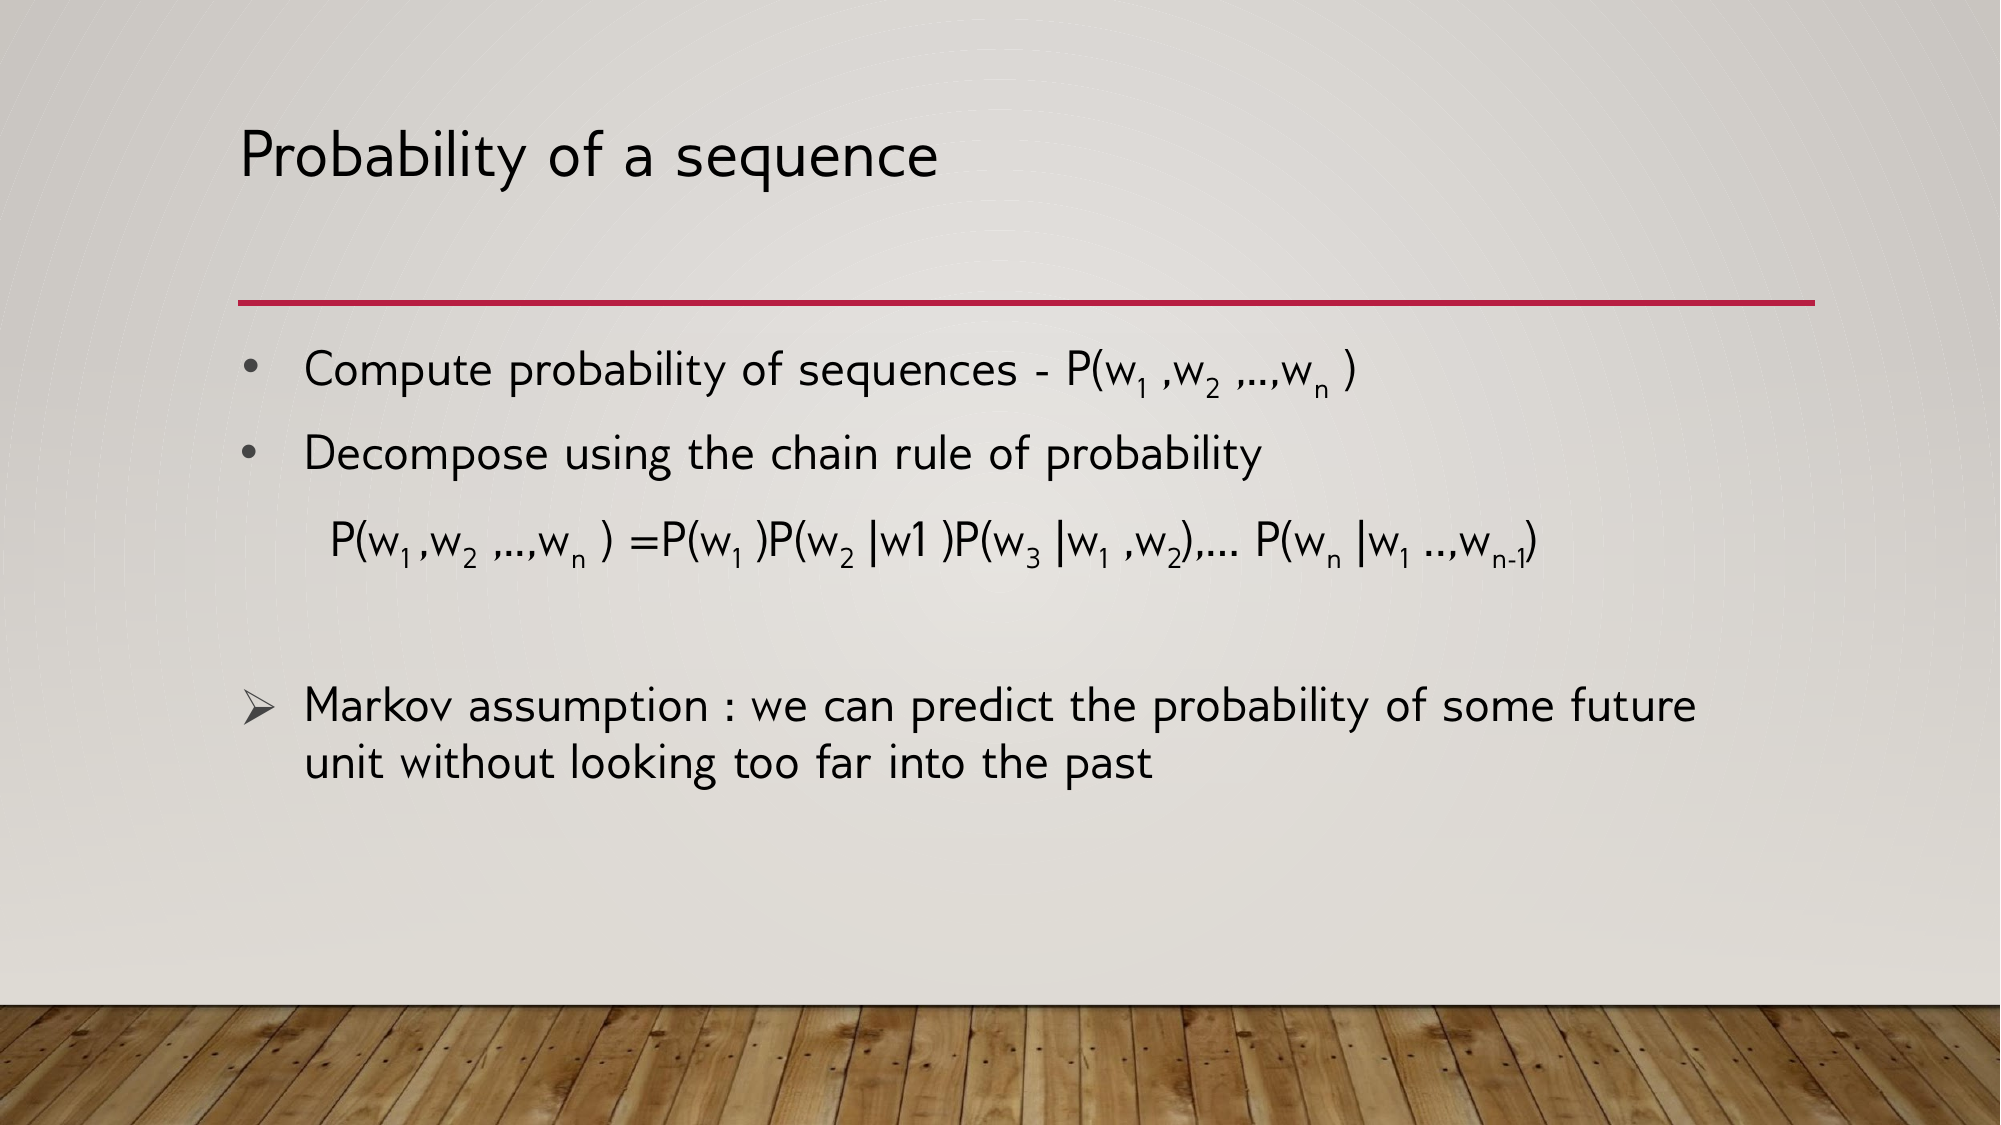

# Probability of a sequence

Compute probability of sequences - P(w1 ,w2 ,..,wn )
Decompose using the chain rule of probability
      P(w1 ,w2 ,..,wn ) =P(w1 )P(w2 |w1 )P(w3 |w1 ,w2),… P(wn |w1 ..,wn-1)

Markov assumption : we can predict the probability of some future unit without looking too far into the past